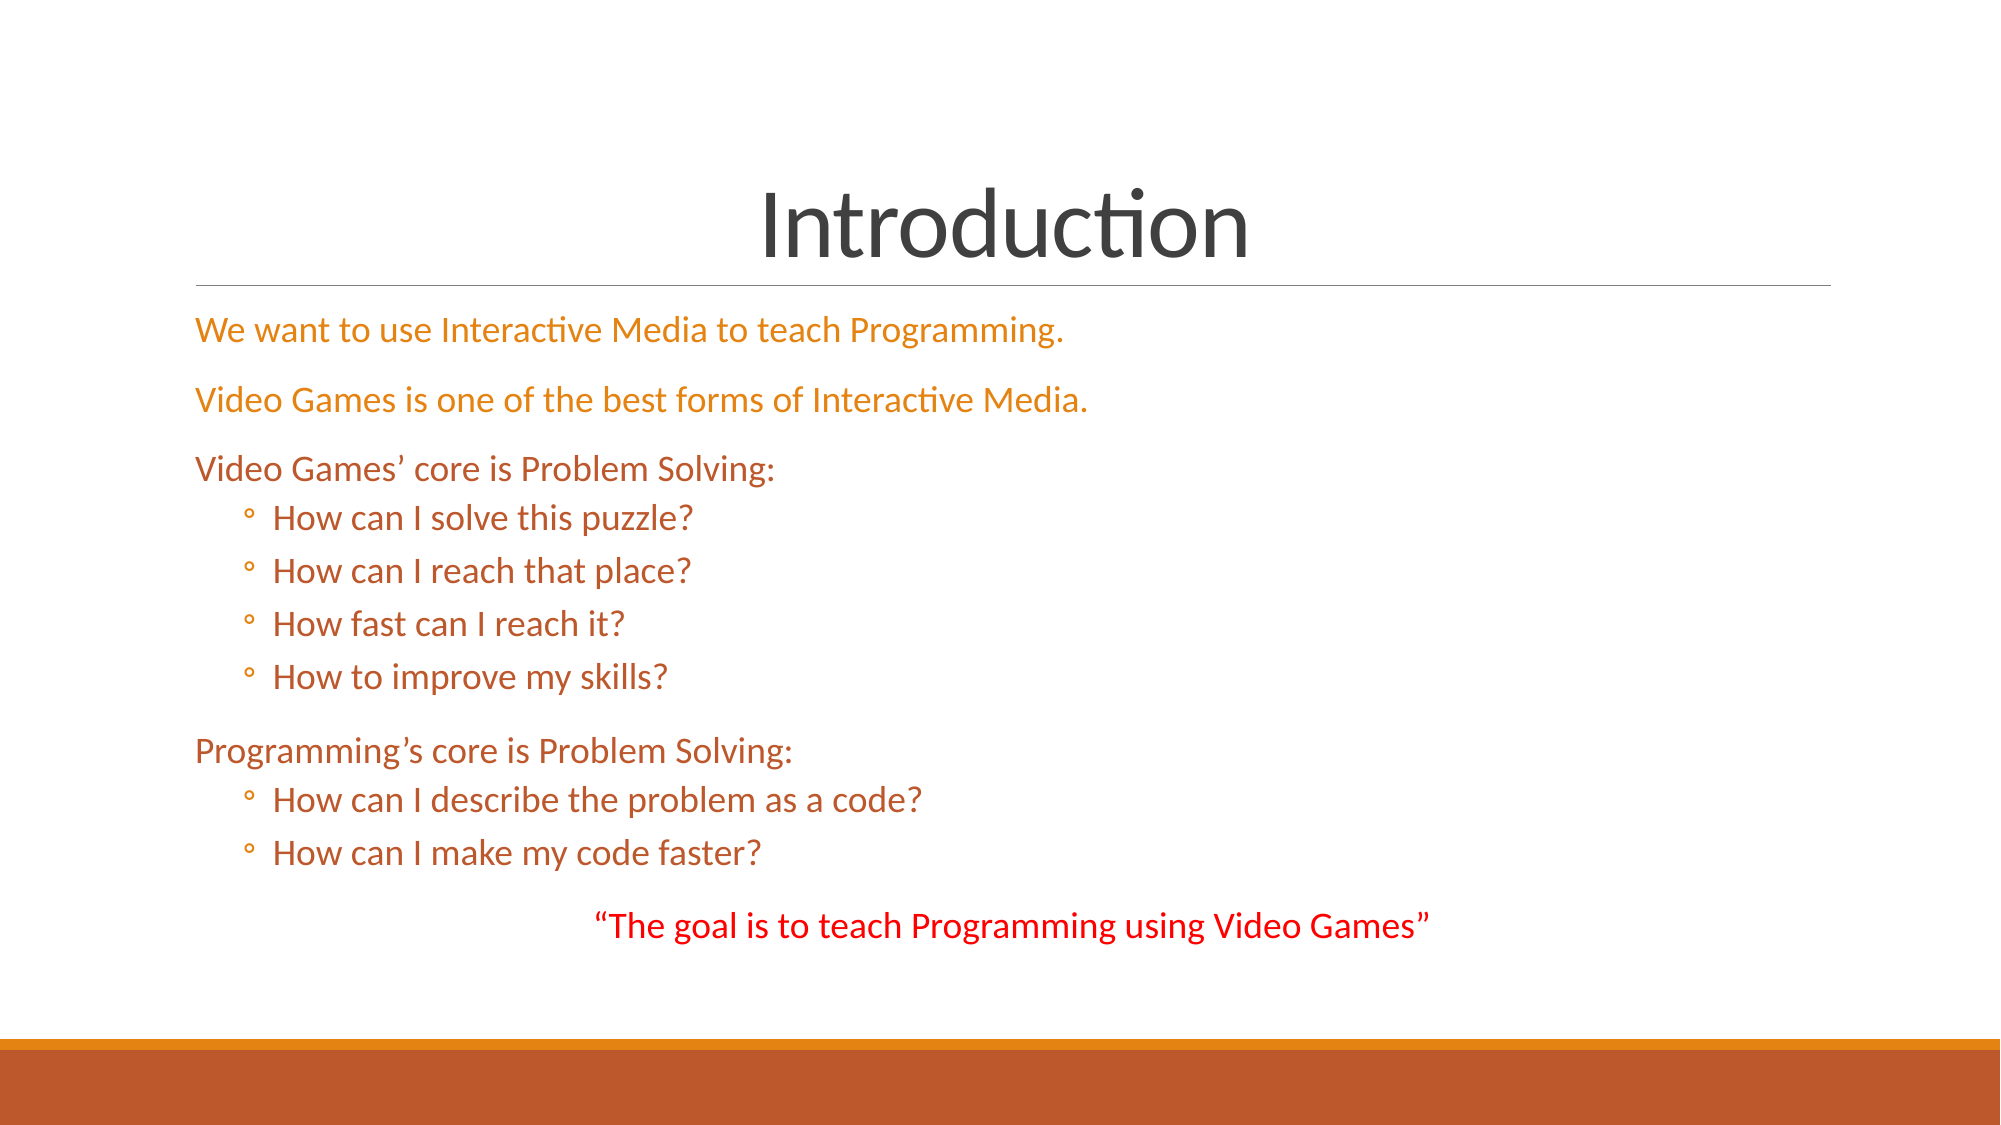

# Introduction
We want to use Interactive Media to teach Programming.
Video Games is one of the best forms of Interactive Media.
Video Games’ core is Problem Solving:
How can I solve this puzzle?
How can I reach that place?
How fast can I reach it?
How to improve my skills?
Programming’s core is Problem Solving:
How can I describe the problem as a code?
How can I make my code faster?
“The goal is to teach Programming using Video Games”